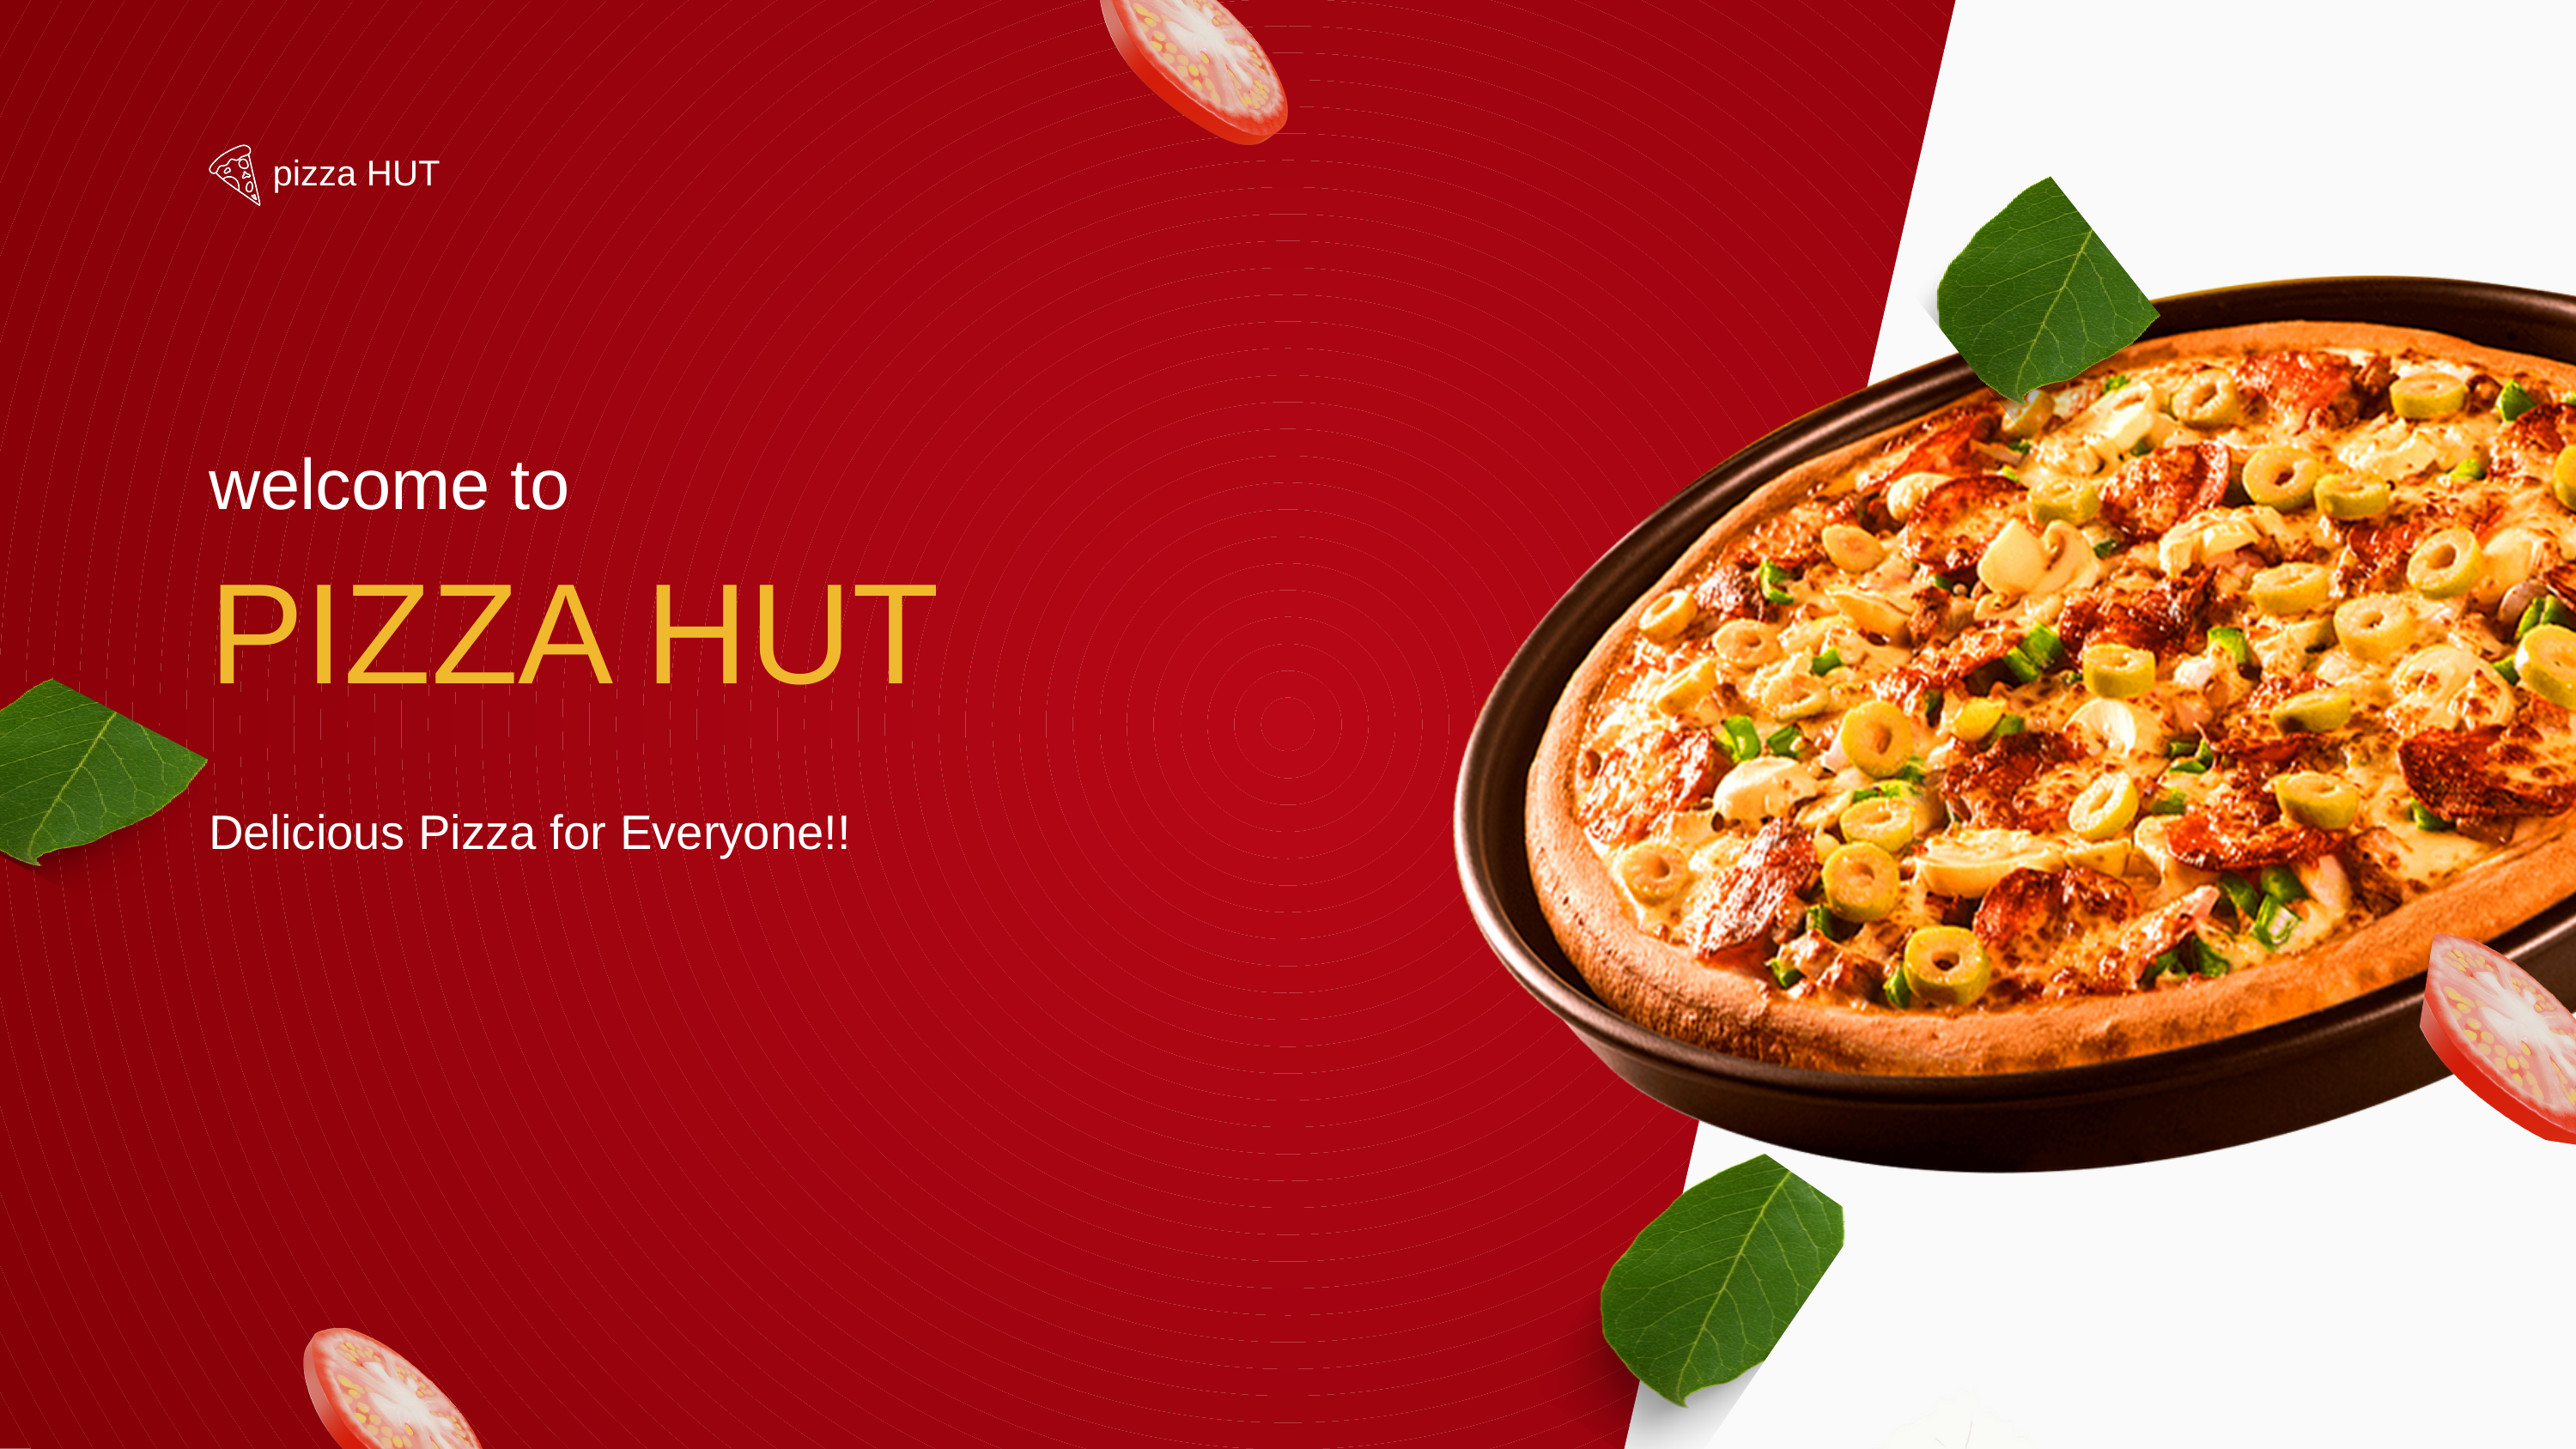

pizza HUT

welcome to
PIZZA HUT

Delicious Pizza for Everyone!!